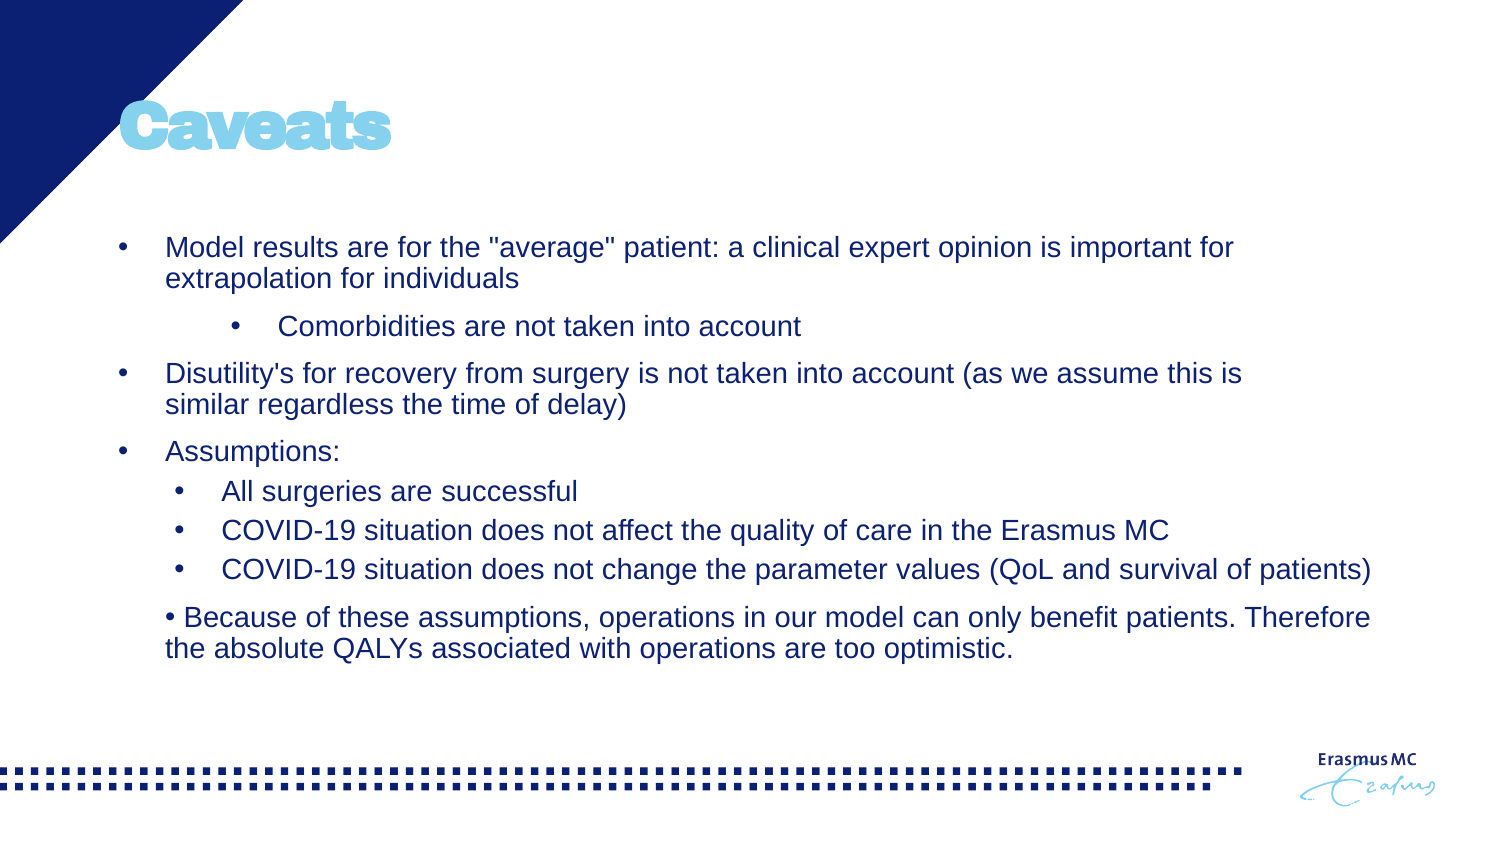

# Caveats
Model results are for the "average" patient: a clinical expert opinion is important for extrapolation for individuals
Comorbidities are not taken into account
Disutility's for recovery from surgery is not taken into account (as we assume this is similar regardless the time of delay)
Assumptions:
All surgeries are successful
COVID-19 situation does not affect the quality of care in the Erasmus MC
COVID-19 situation does not change the parameter values (QoL and survival of patients)
 Because of these assumptions, operations in our model can only benefit patients. Therefore the absolute QALYs associated with operations are too optimistic.